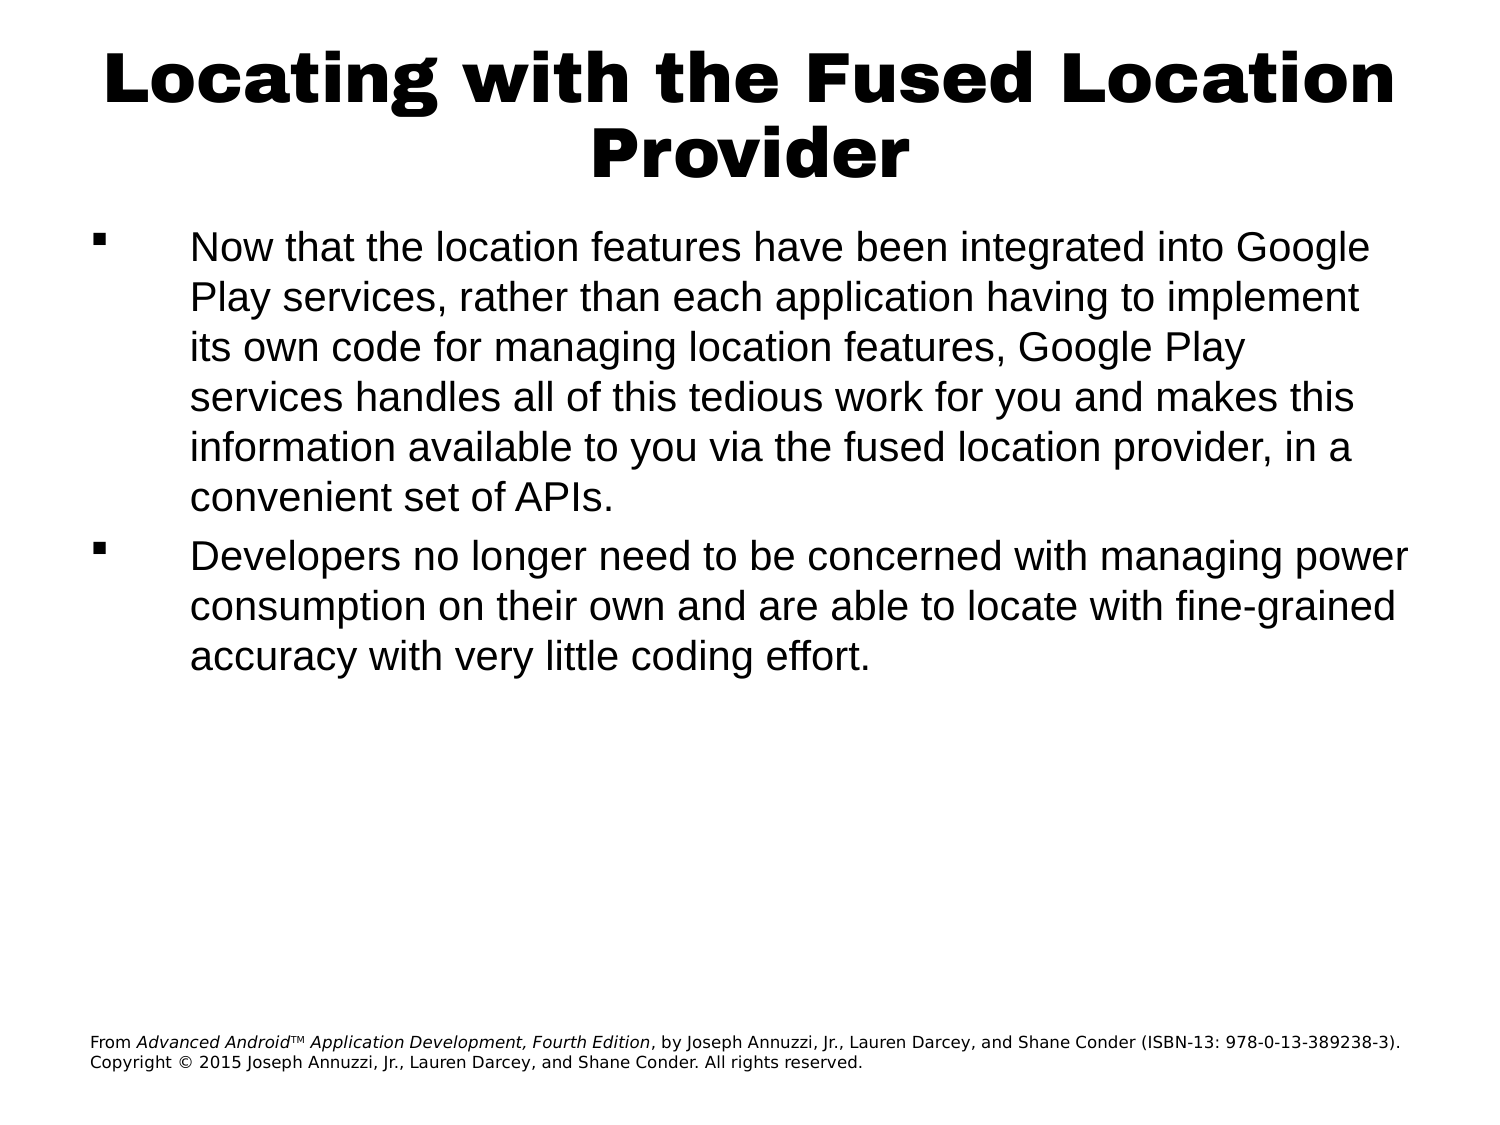

# Locating with the Fused Location Provider
Now that the location features have been integrated into Google Play services, rather than each application having to implement its own code for managing location features, Google Play services handles all of this tedious work for you and makes this information available to you via the fused location provider, in a convenient set of APIs.
Developers no longer need to be concerned with managing power consumption on their own and are able to locate with fine-grained accuracy with very little coding effort.
From Advanced AndroidTM Application Development, Fourth Edition, by Joseph Annuzzi, Jr., Lauren Darcey, and Shane Conder (ISBN-13: 978-0-13-389238-3). Copyright © 2015 Joseph Annuzzi, Jr., Lauren Darcey, and Shane Conder. All rights reserved.